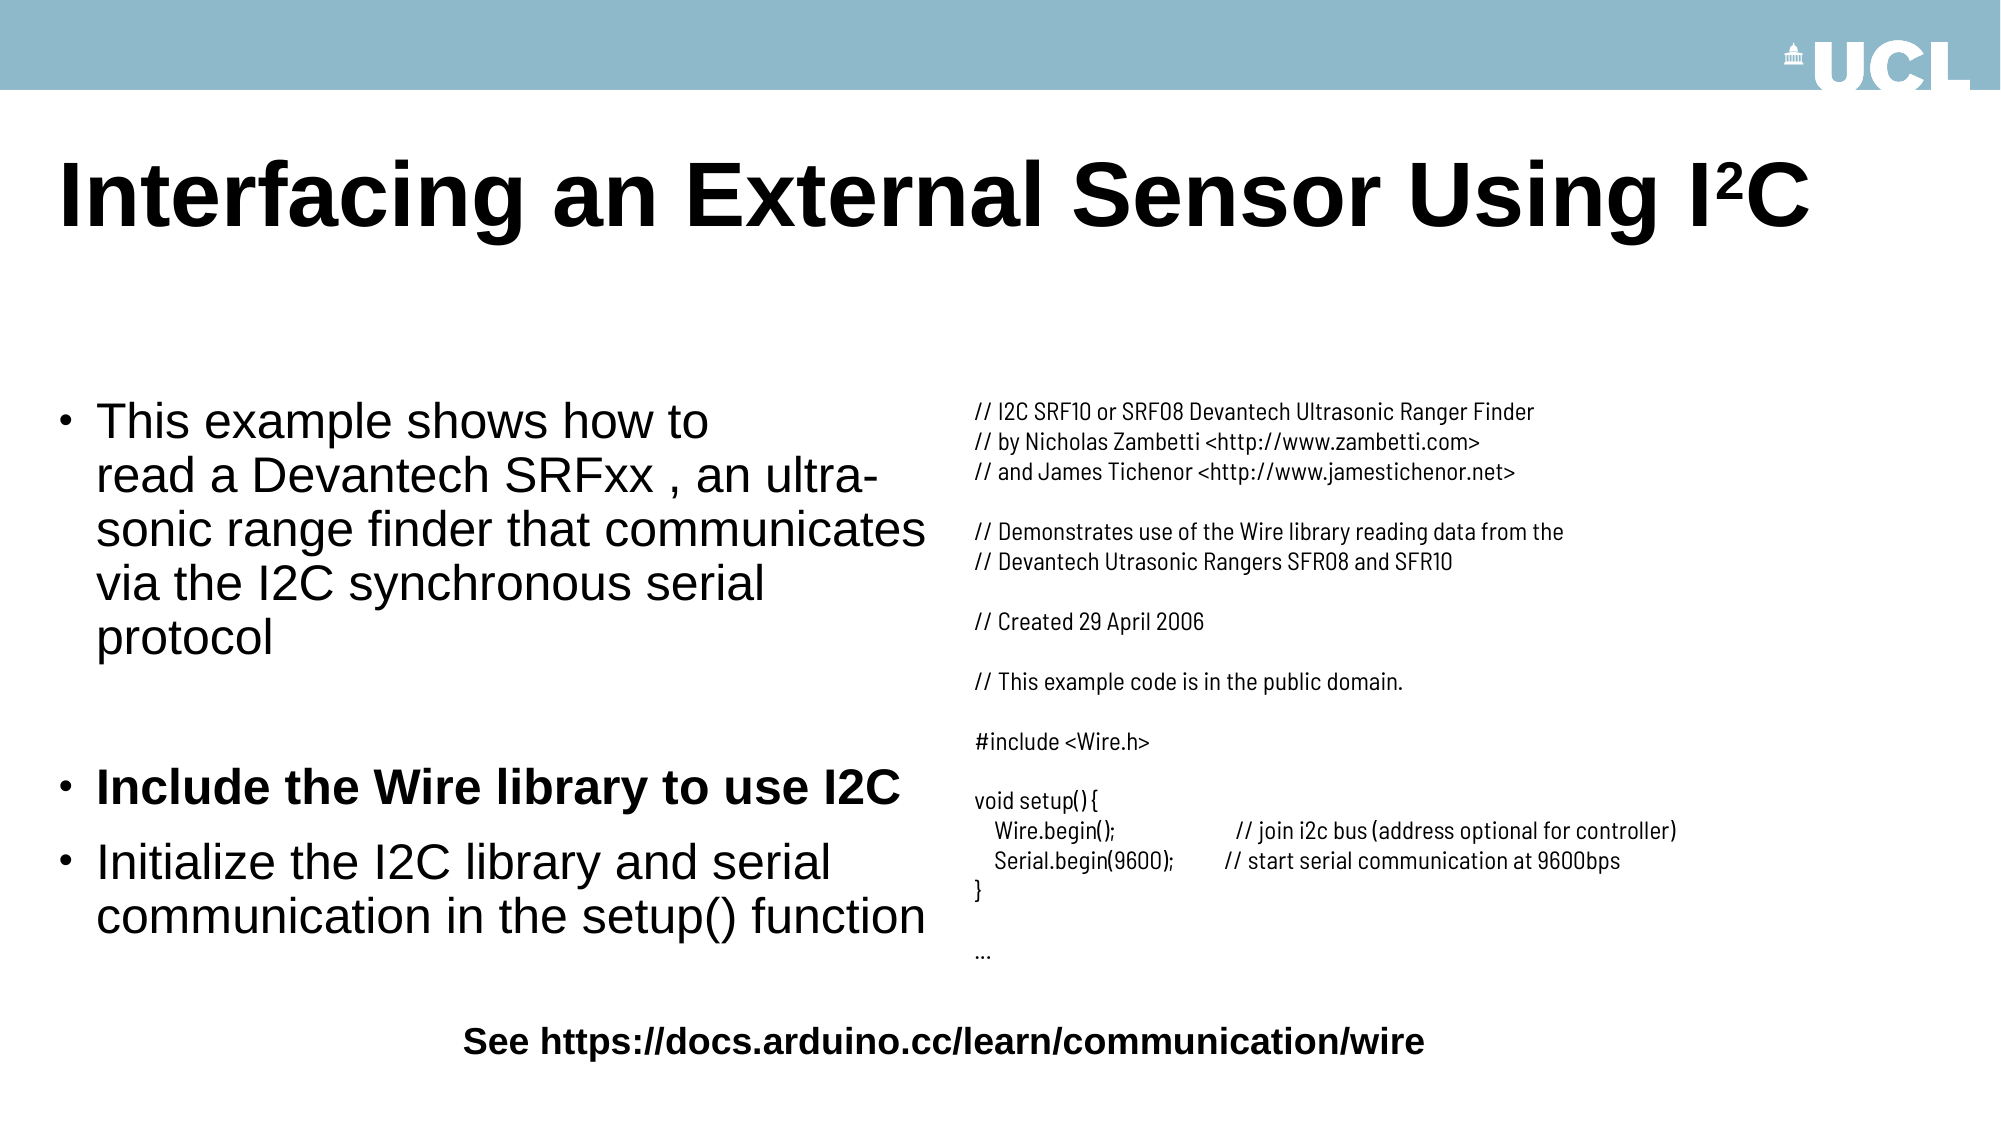

# Interfacing an External Sensor Using I2C
This example shows how to read a Devantech SRFxx , an ultra-sonic range finder that communicates via the I2C synchronous serial protocol

Include the Wire library to use I2C
Initialize the I2C library and serial communication in the setup() function

// I2C SRF10 or SRF08 Devantech Ultrasonic Ranger Finder
// by Nicholas Zambetti <http://www.zambetti.com>
// and James Tichenor <http://www.jamestichenor.net>

// Demonstrates use of the Wire library reading data from the
// Devantech Utrasonic Rangers SFR08 and SFR10

// Created 29 April 2006

// This example code is in the public domain.

#include <Wire.h>

void setup() {
    Wire.begin();                        // join i2c bus (address optional for controller)
    Serial.begin(9600);          // start serial communication at 9600bps
}

...

See https://docs.arduino.cc/learn/communication/wire